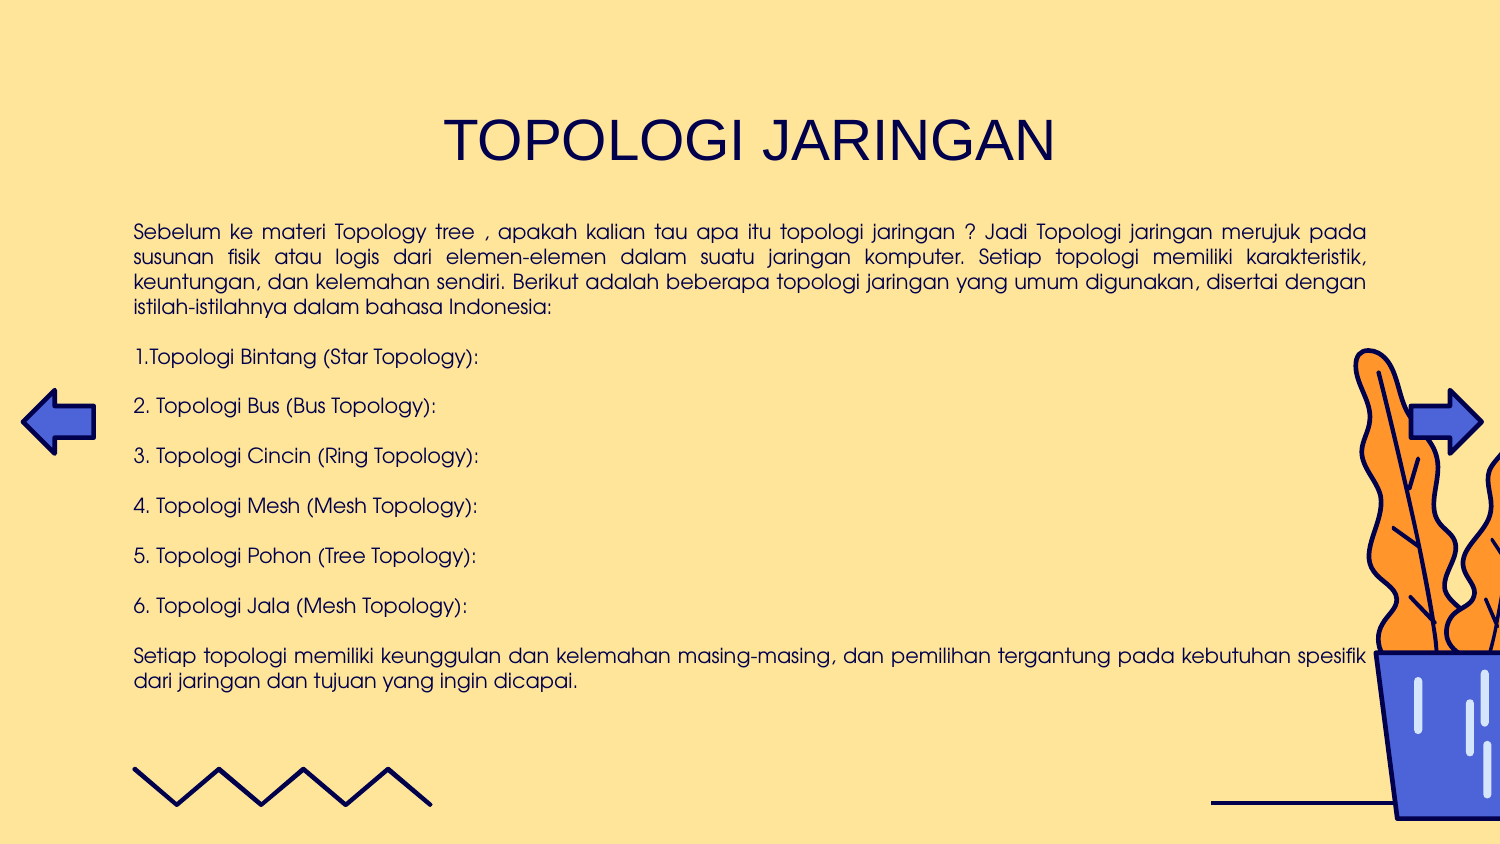

# TOPOLOGI JARINGAN
Sebelum ke materi Topology tree , apakah kalian tau apa itu topologi jaringan ? Jadi Topologi jaringan merujuk pada susunan fisik atau logis dari elemen-elemen dalam suatu jaringan komputer. Setiap topologi memiliki karakteristik, keuntungan, dan kelemahan sendiri. Berikut adalah beberapa topologi jaringan yang umum digunakan, disertai dengan istilah-istilahnya dalam bahasa Indonesia:

1.Topologi Bintang (Star Topology):

2. Topologi Bus (Bus Topology):

3. Topologi Cincin (Ring Topology):

4. Topologi Mesh (Mesh Topology):

5. Topologi Pohon (Tree Topology):

6. Topologi Jala (Mesh Topology):

Setiap topologi memiliki keunggulan dan kelemahan masing-masing, dan pemilihan tergantung pada kebutuhan spesifik dari jaringan dan tujuan yang ingin dicapai.